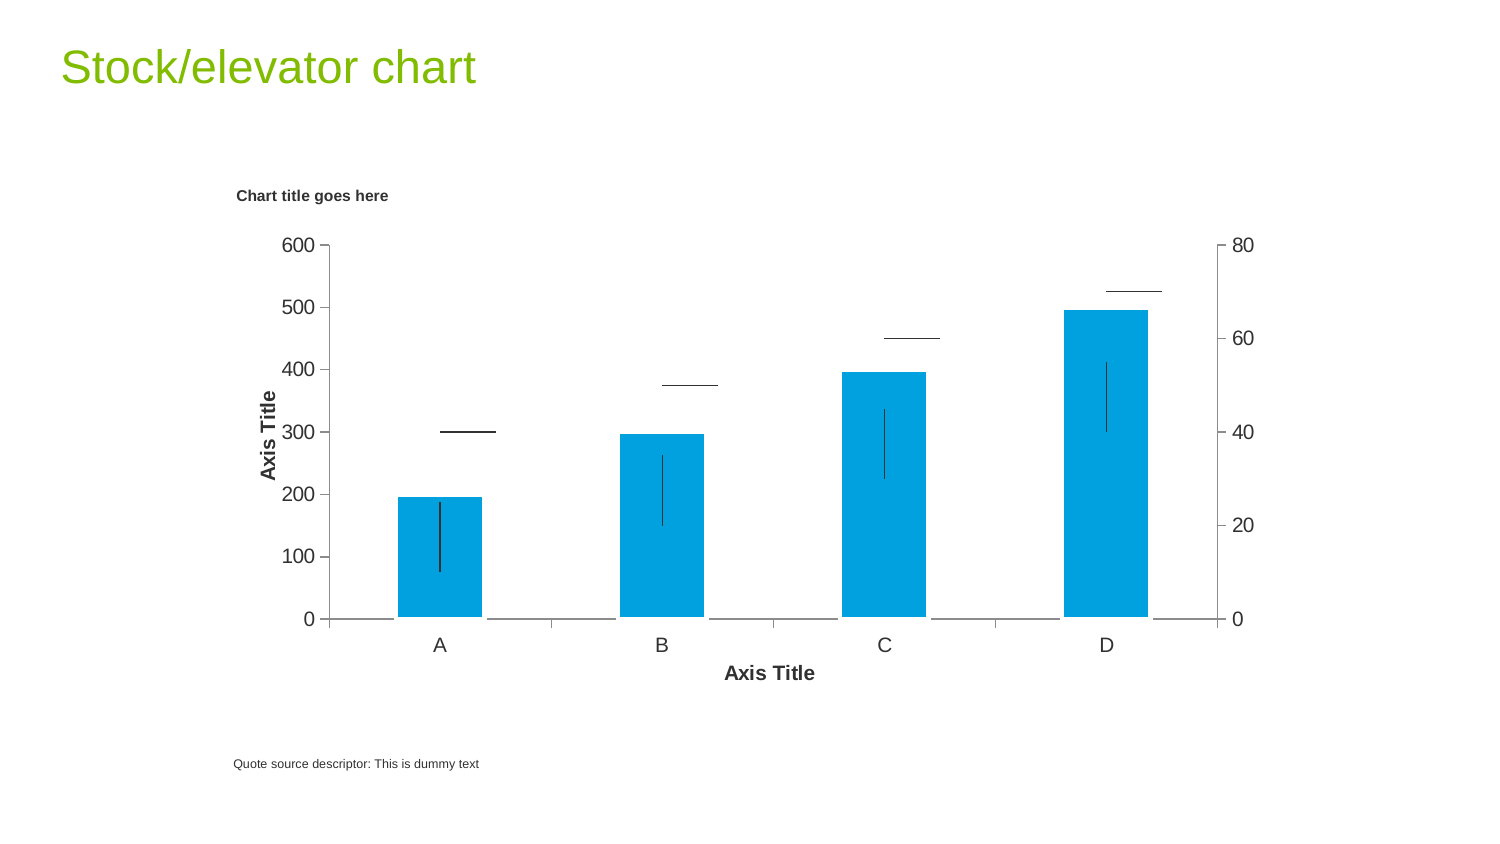

# Stock/elevator chart
Chart title goes here

[unsupported chart]

Quote source descriptor: This is dummy text